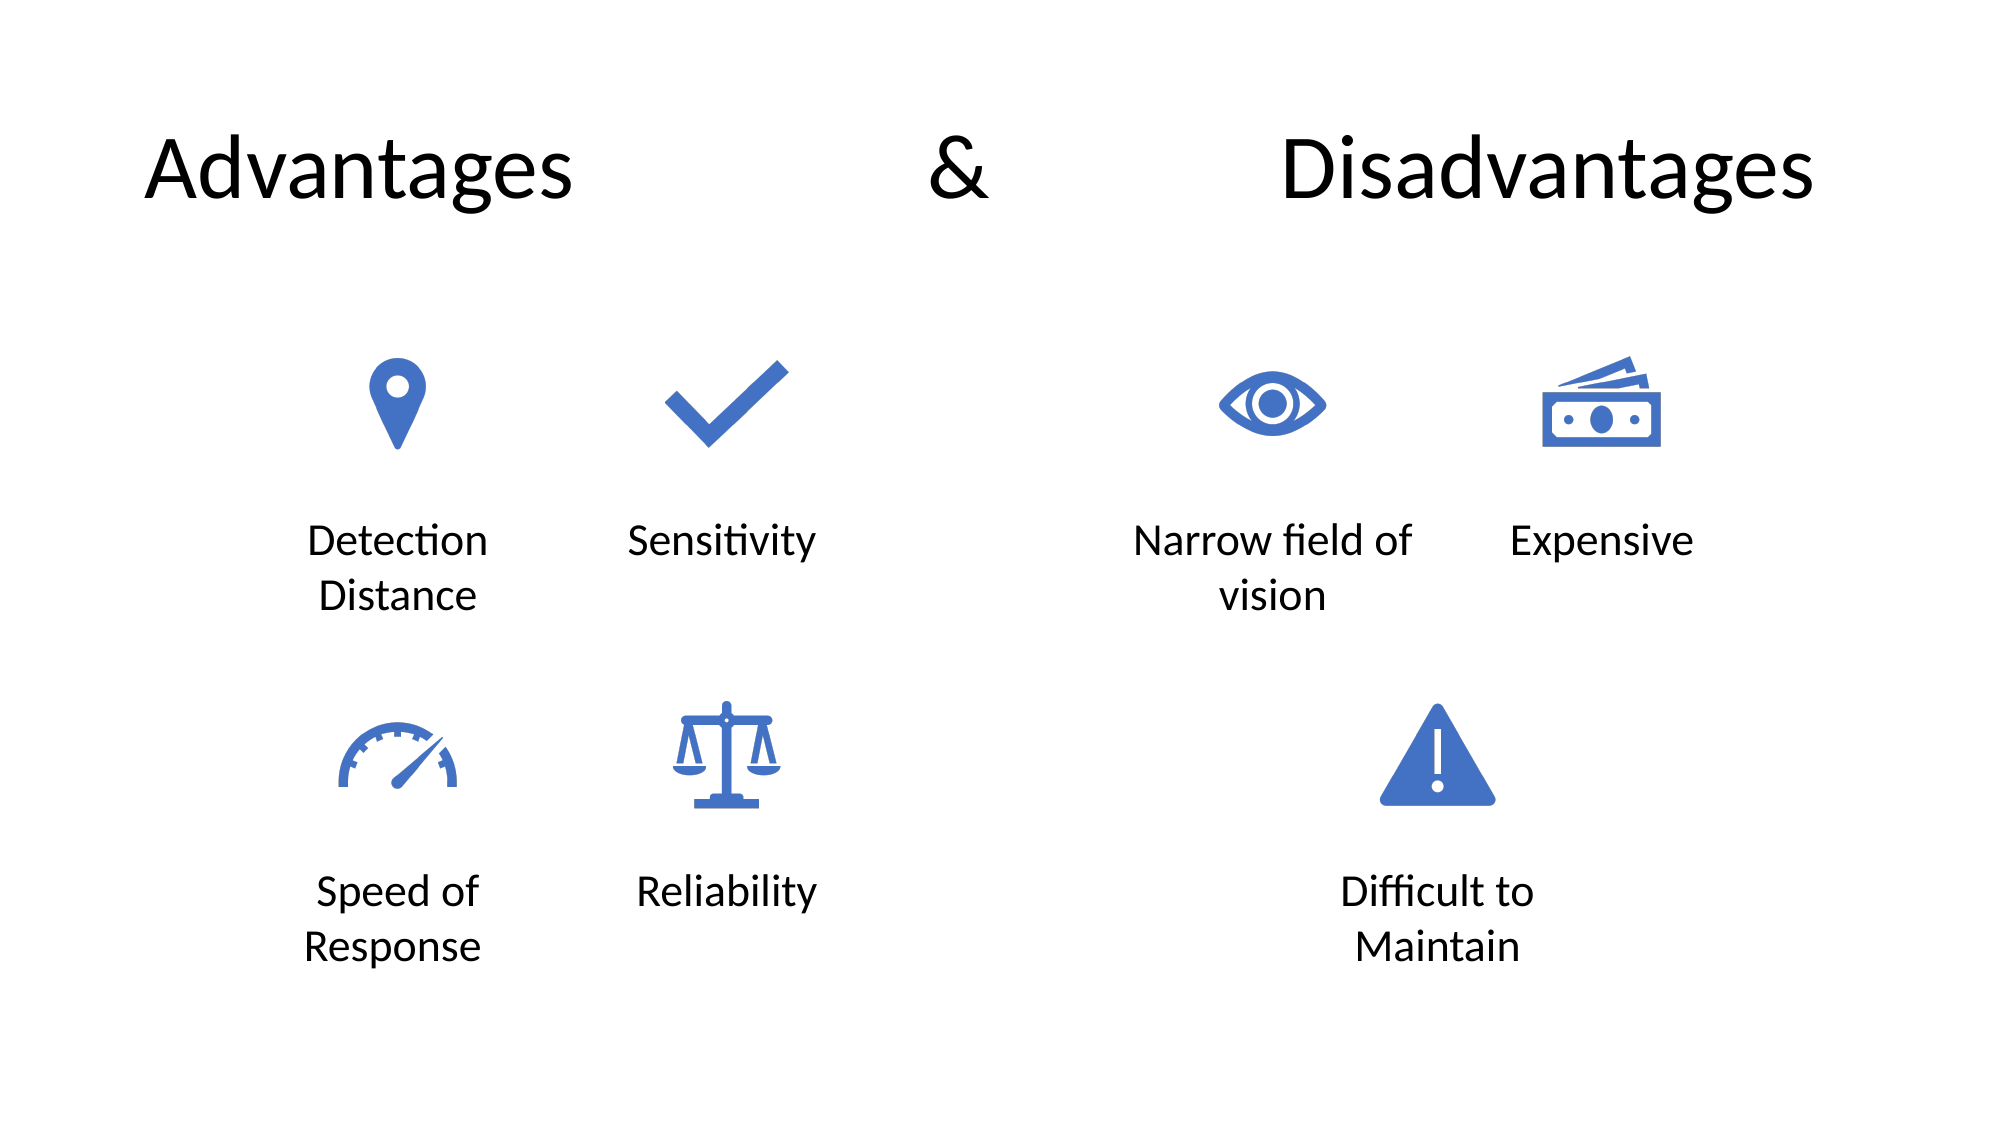

# Advantages                 &              Disadvantages

Detection Distance
Sensitivity

Speed of Response
Reliability

Narrow field of vision
Expensive

Difficult to Maintain